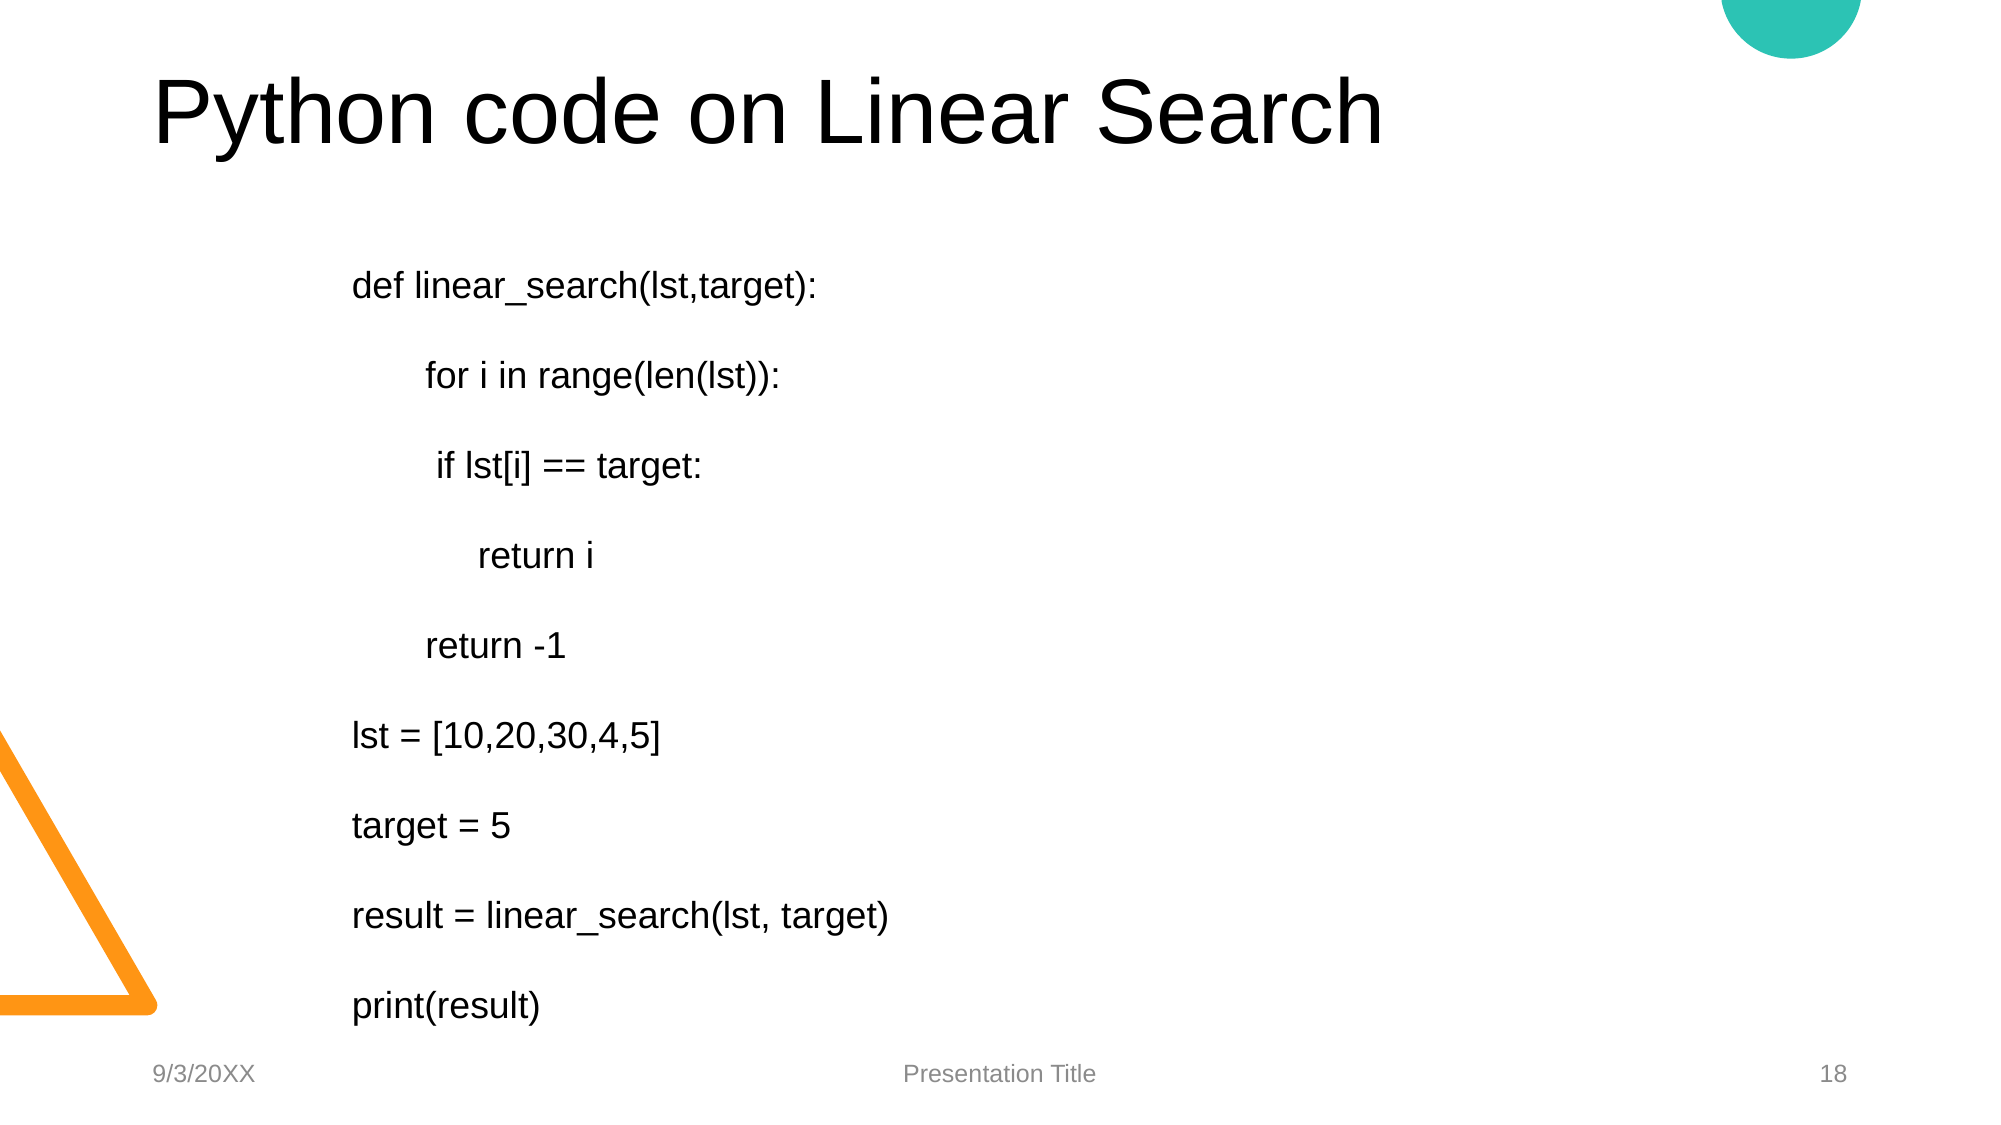

# Python code on Linear Search
def linear_search(lst,target):
       for i in range(len(lst)):
        if lst[i] == target:
            return i
       return -1
lst = [10,20,30,4,5]
target = 5
result = linear_search(lst, target)
print(result)
9/3/20XX
Presentation Title
18